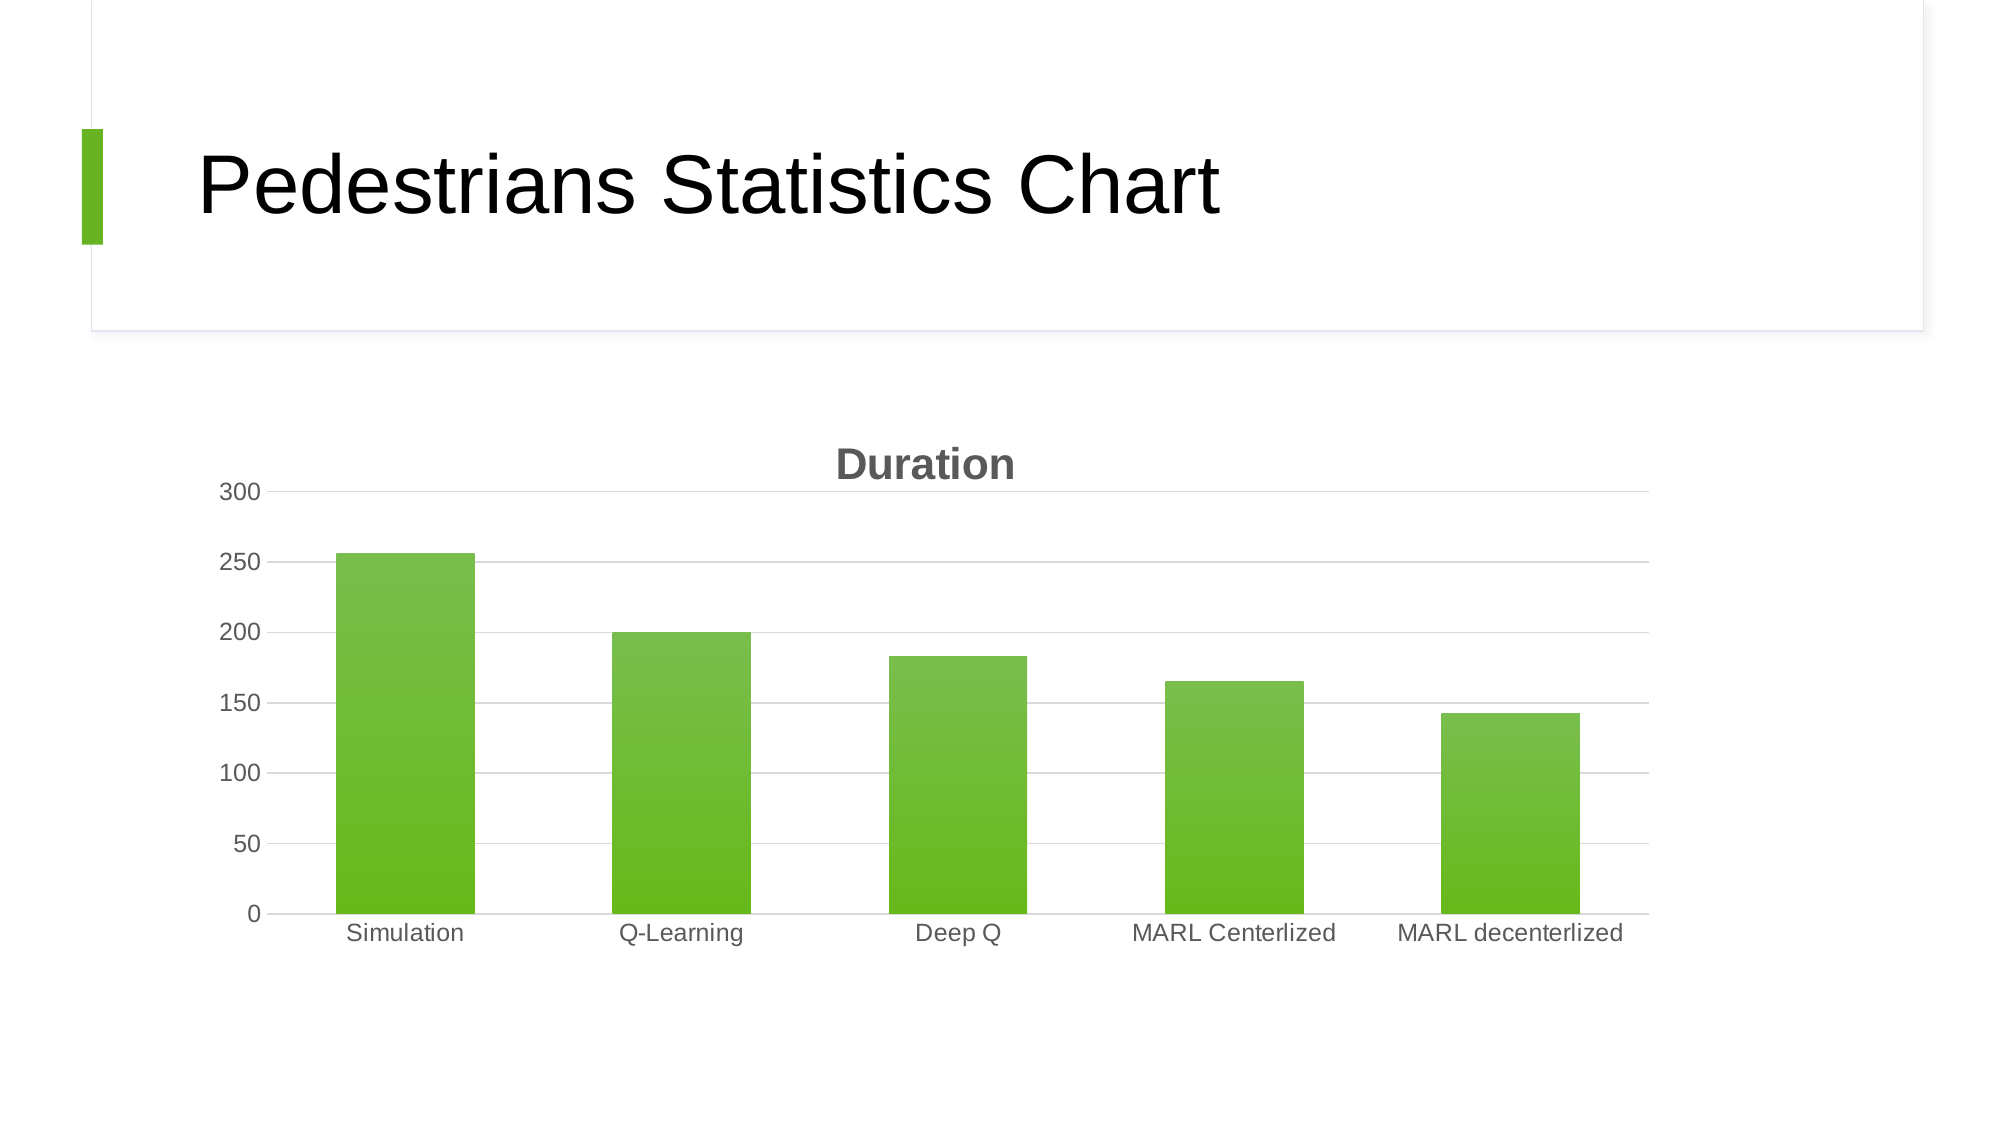

# Pedestrians Statistics Chart

### Chart: Duration

| Category | Duration |
|---|---|
| Simulation | 256.23 |
| Q-Learning | 199.65 |
| Deep Q | 182.94 |
| MARL Centerlized | 165.43 |
| MARL decenterlized | 142.67 |